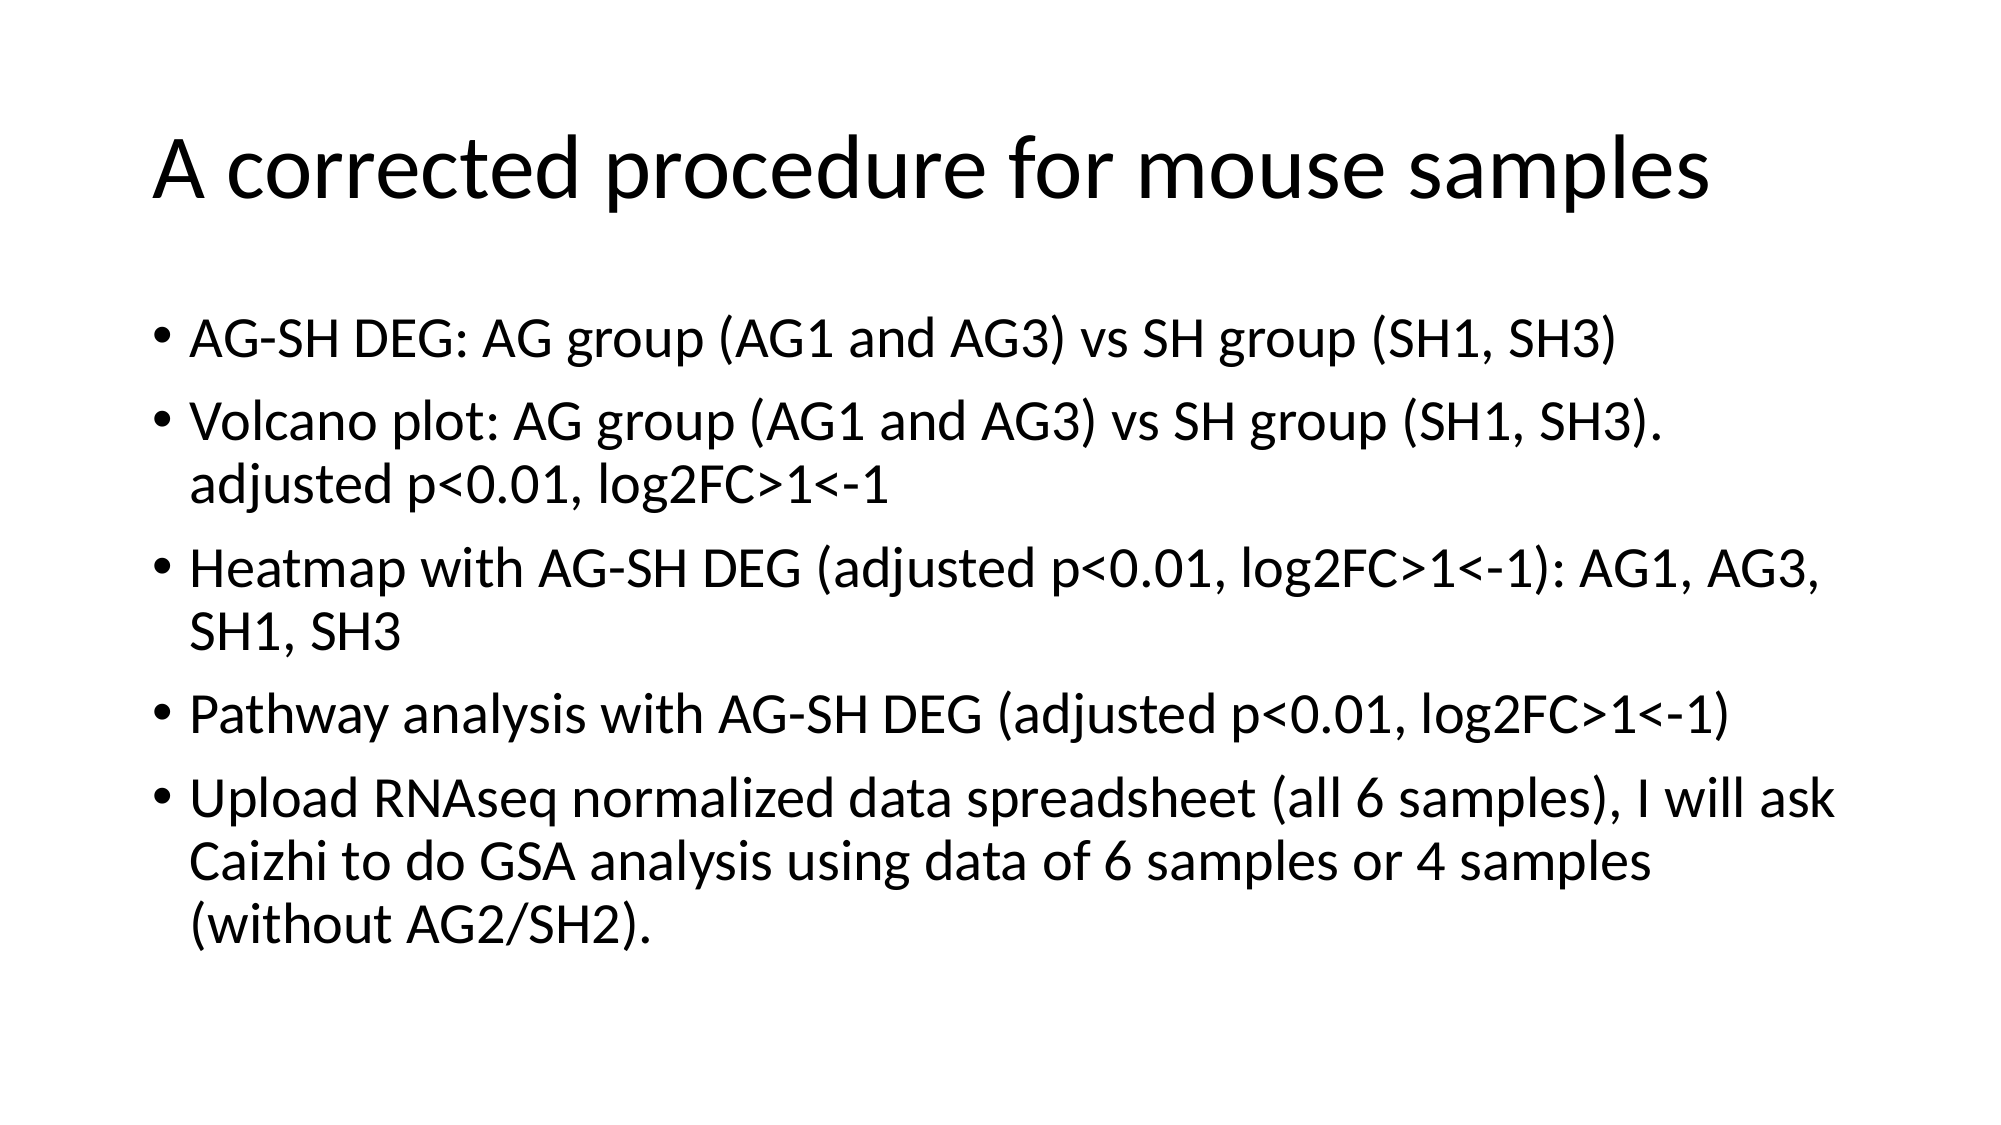

# A corrected procedure for mouse samples
AG-SH DEG: AG group (AG1 and AG3) vs SH group (SH1, SH3)
Volcano plot: AG group (AG1 and AG3) vs SH group (SH1, SH3). adjusted p<0.01, log2FC>1<-1
Heatmap with AG-SH DEG (adjusted p<0.01, log2FC>1<-1): AG1, AG3, SH1, SH3
Pathway analysis with AG-SH DEG (adjusted p<0.01, log2FC>1<-1)
Upload RNAseq normalized data spreadsheet (all 6 samples), I will ask Caizhi to do GSA analysis using data of 6 samples or 4 samples (without AG2/SH2).